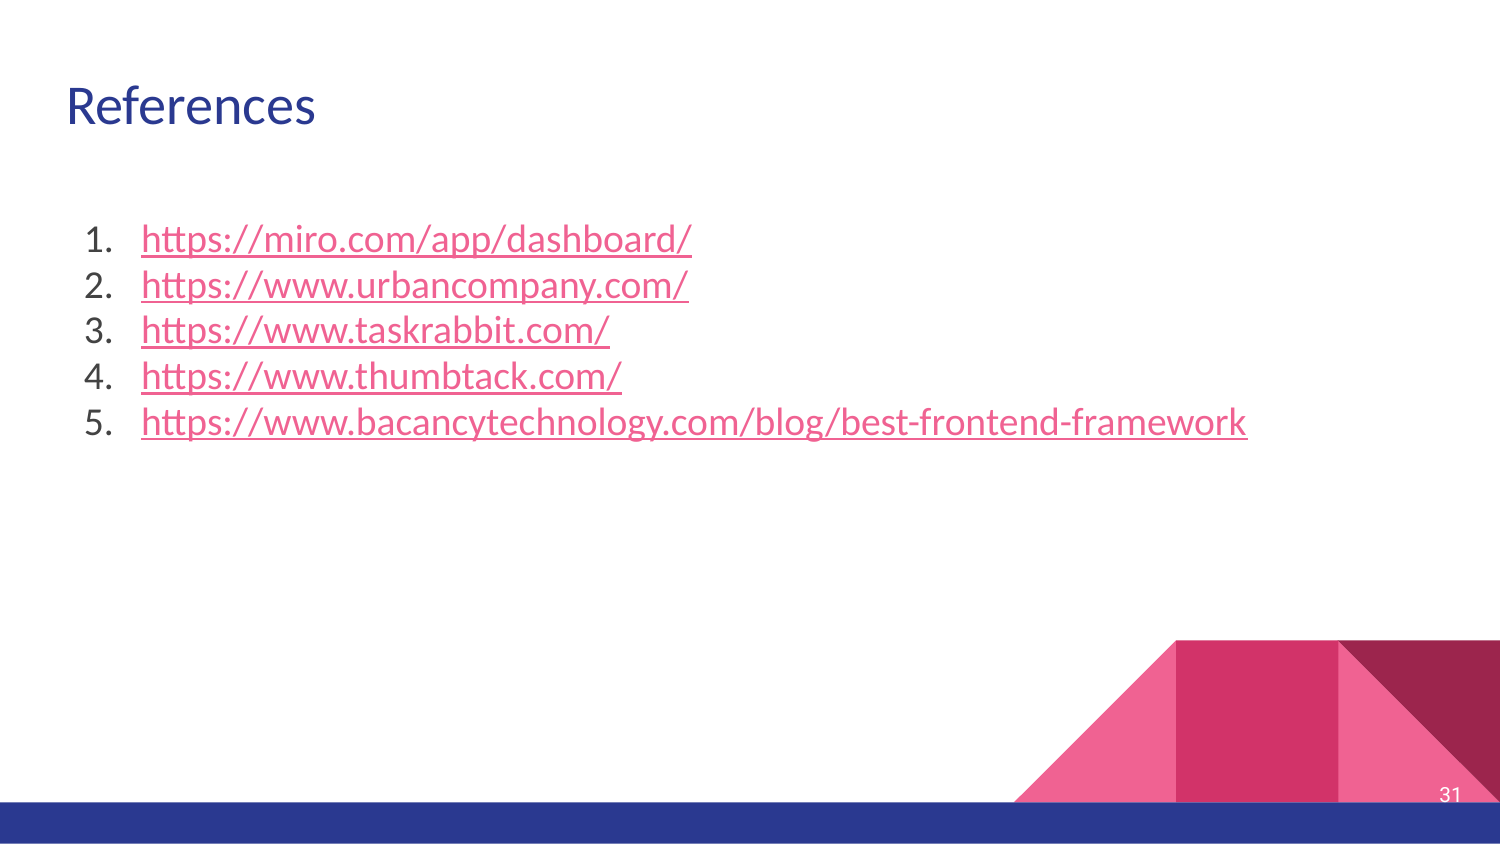

# References
https://miro.com/app/dashboard/
https://www.urbancompany.com/
https://www.taskrabbit.com/
https://www.thumbtack.com/
https://www.bacancytechnology.com/blog/best-frontend-framework

31